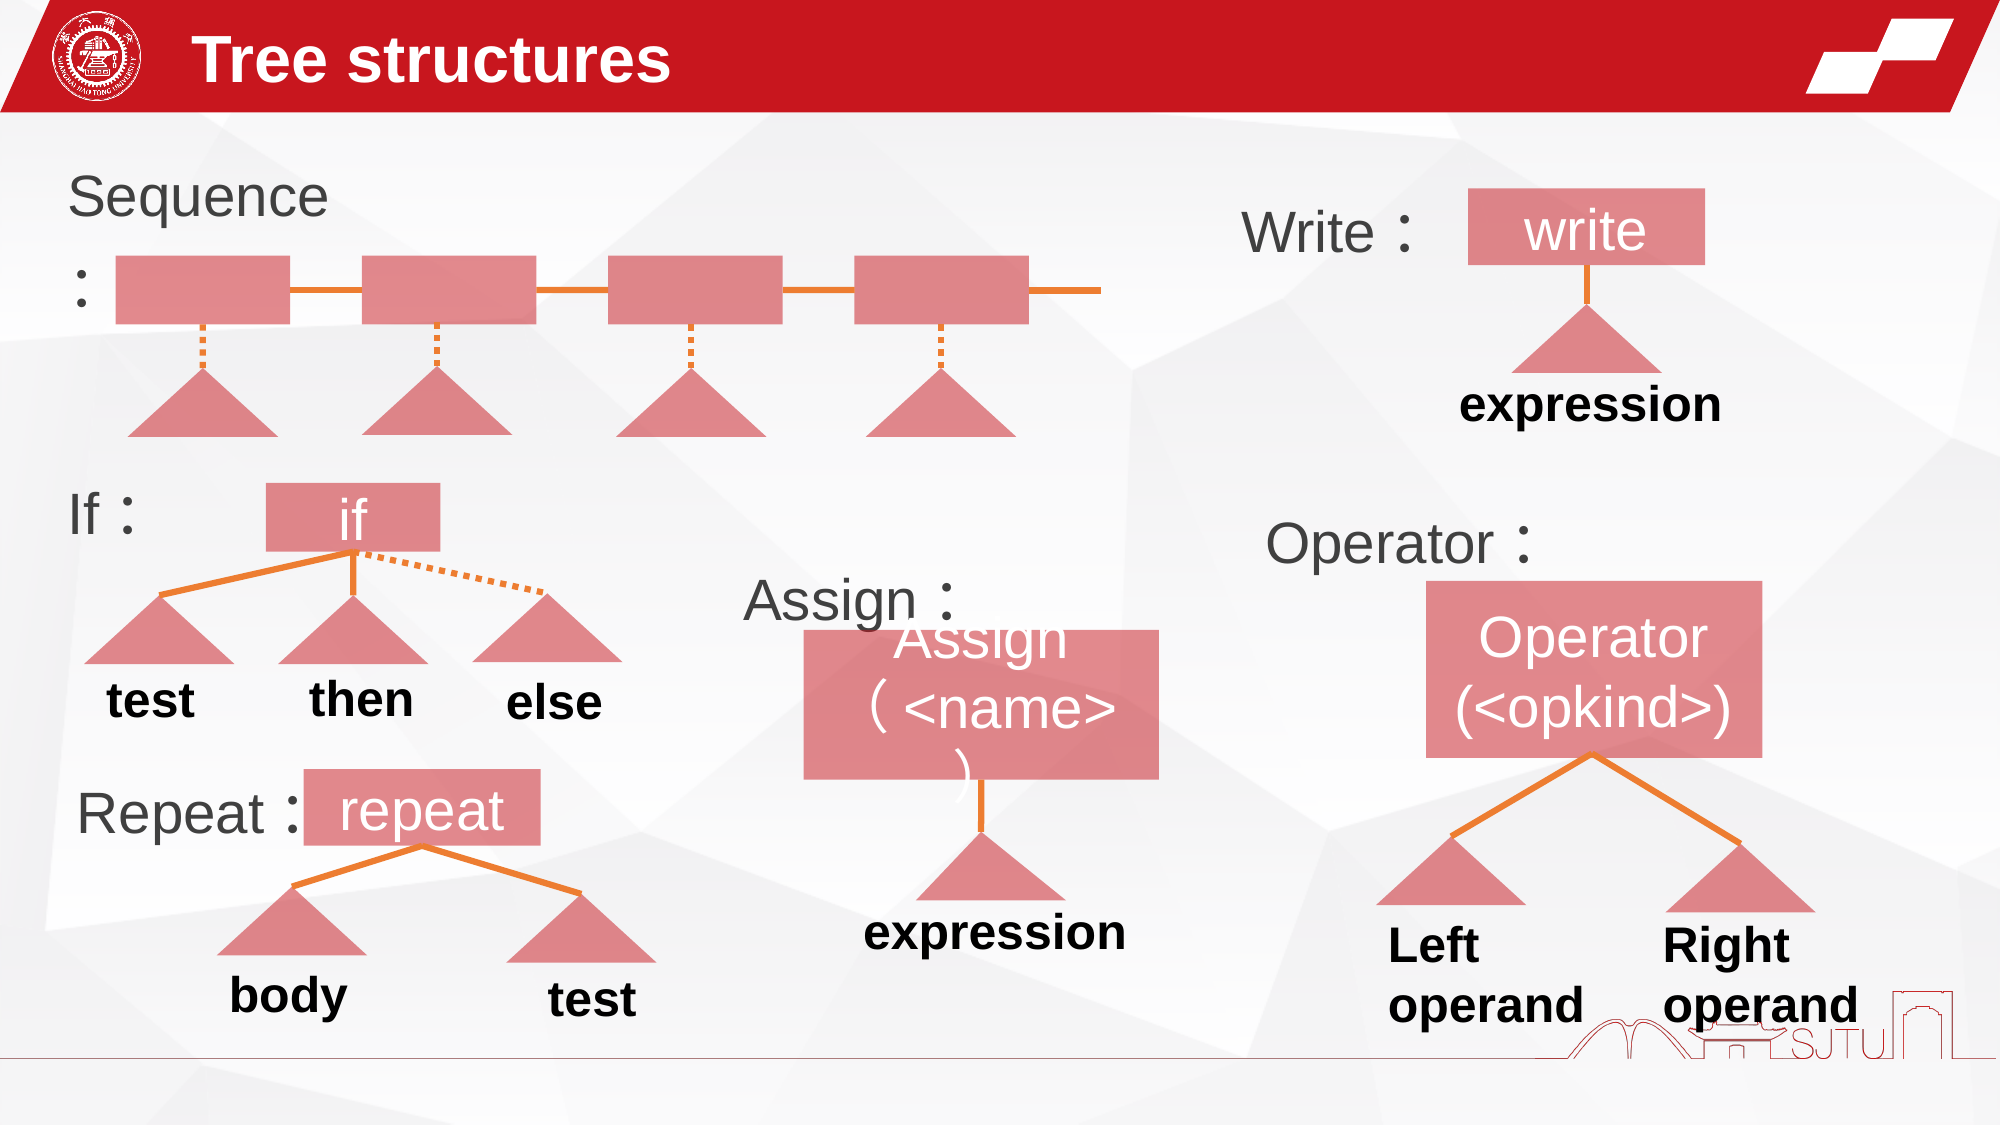

Tree structures
Sequence：
Write：
write

expression

If：
Operator：
if
Assign：
Operator
(<opkind>)

Assign
（<name>）
then
test
else
Repeat：
repeat

expression

Left operand
Right operand
body
test